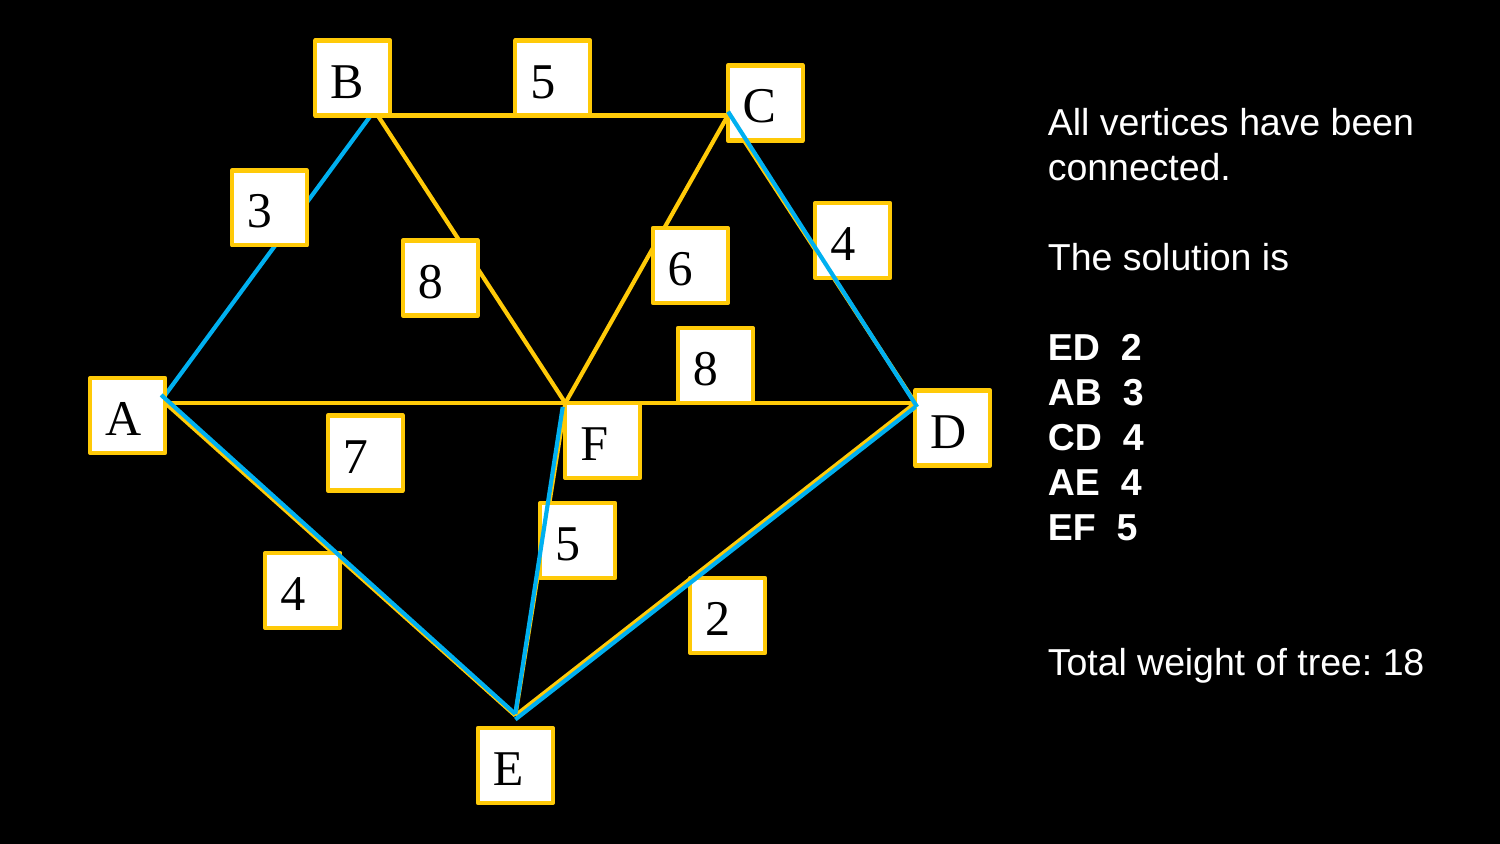

B
5
C
3
4
6
8
8
A
D
F
7
5
4
2
E
All vertices have been
connected.

The solution is

ED  2
AB  3
CD  4
AE  4
EF  5

Total weight of tree: 18